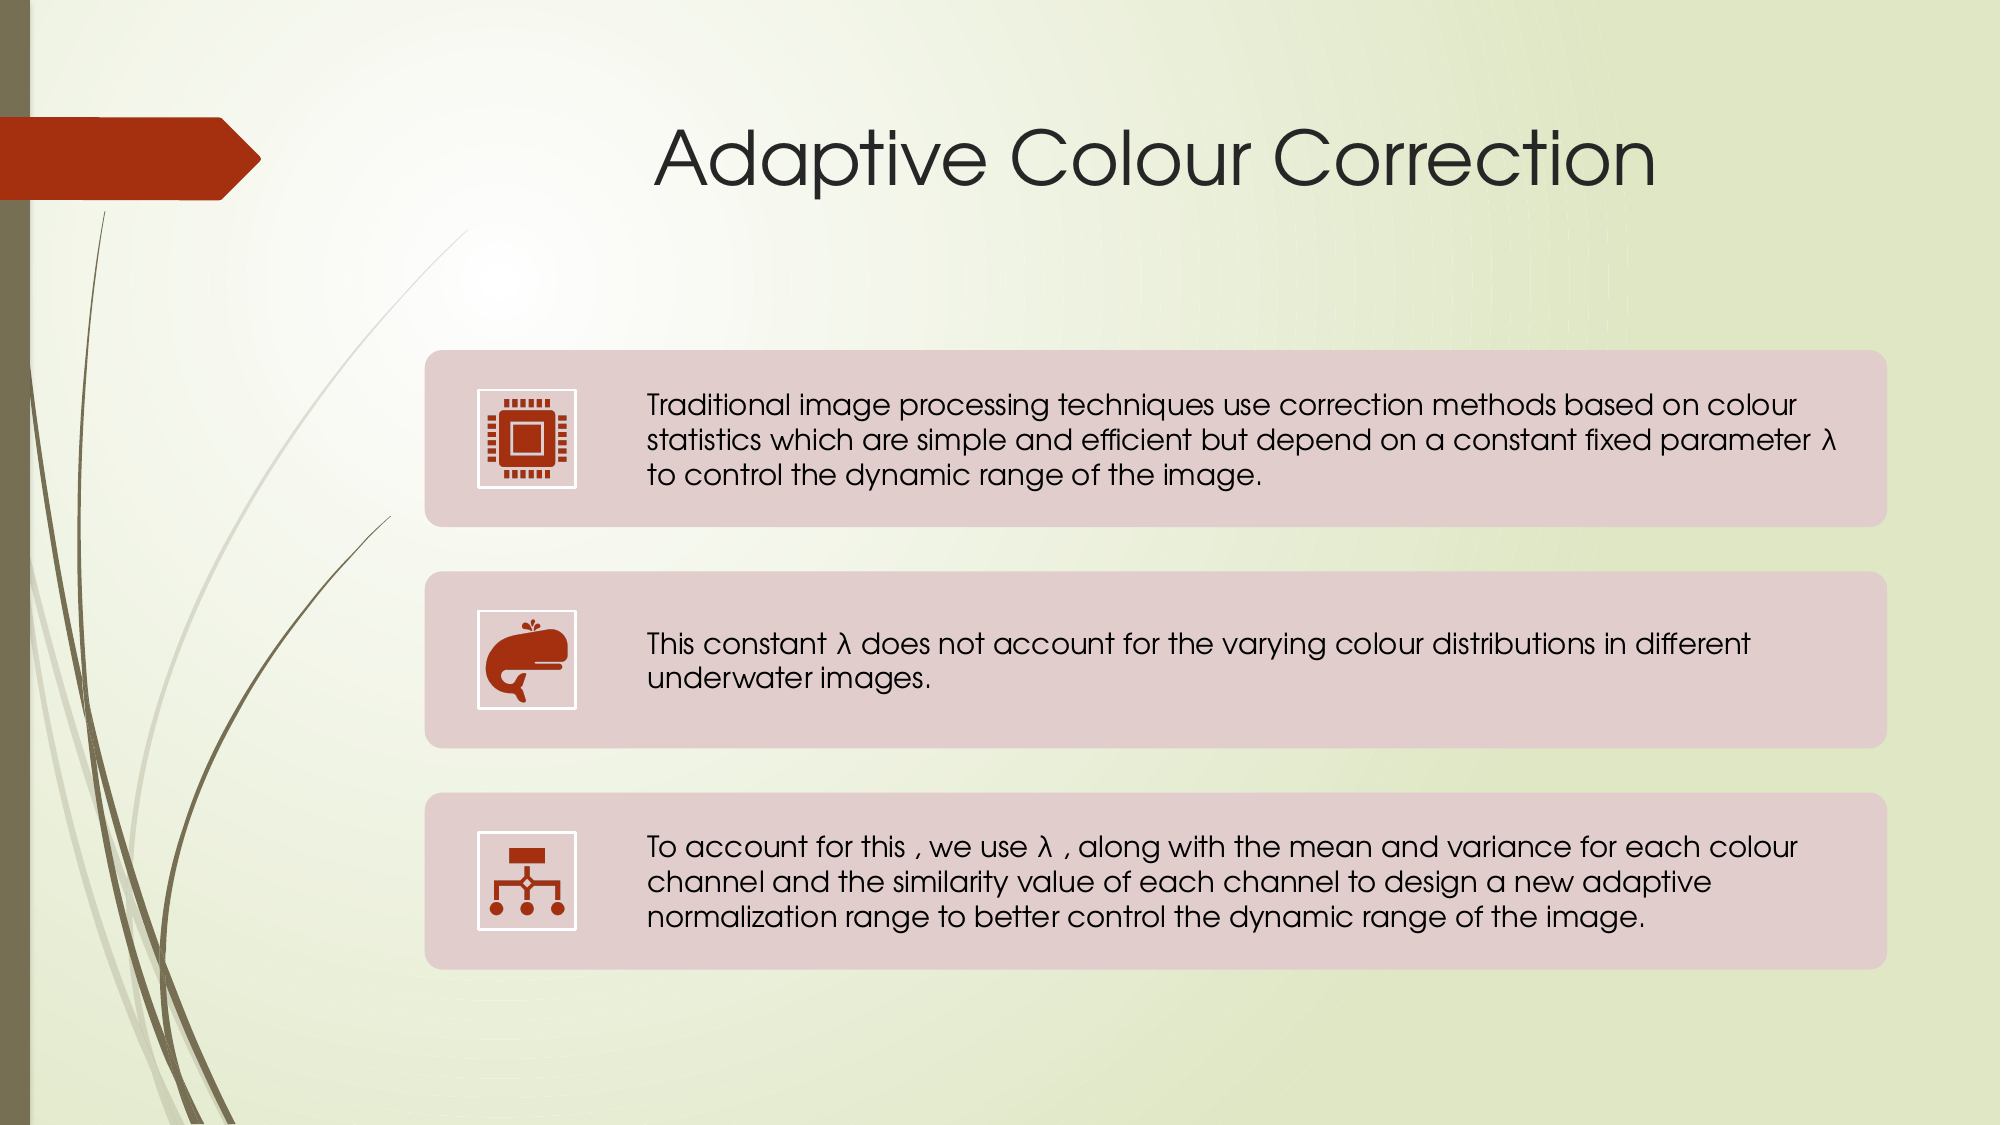

# Adaptive Colour Correction
Traditional image processing techniques use correction methods based on colour statistics which are simple and efficient but depend on a constant fixed parameter λ to control the dynamic range of the image.
This constant λ does not account for the varying colour distributions in different underwater images.
To account for this , we use λ , along with the mean and variance for each colour channel and the similarity value of each channel to design a new adaptive normalization range to better control the dynamic range of the image.